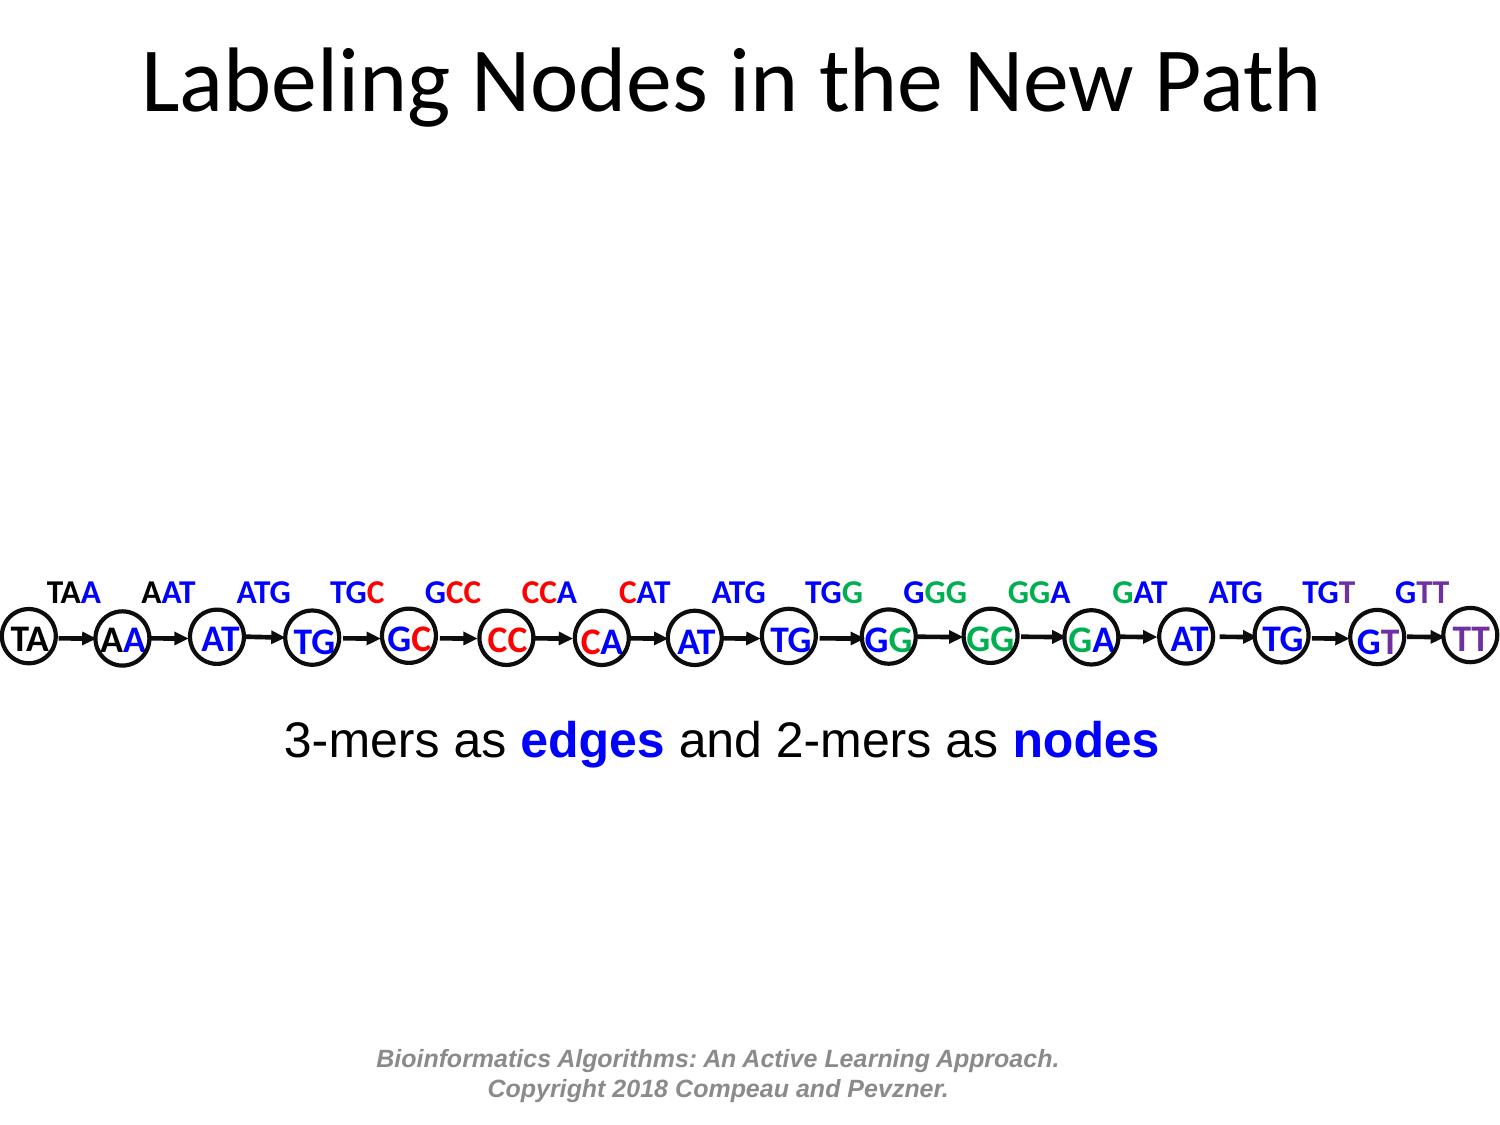

Labeling Nodes in the New Path
TAA
AAT
ATG
TGC
GCC
CCA
CAT
ATG
TGG
GGG
GGA
GAT
ATG
TGT
GTT
TA

AT

GC

GG

AT

TG

TT

AA

CC

TG

GG

GA

TG

CA

AT

GT

3-mers as edges and 2-mers as nodes
Bioinformatics Algorithms: An Active Learning Approach. Copyright 2018 Compeau and Pevzner.